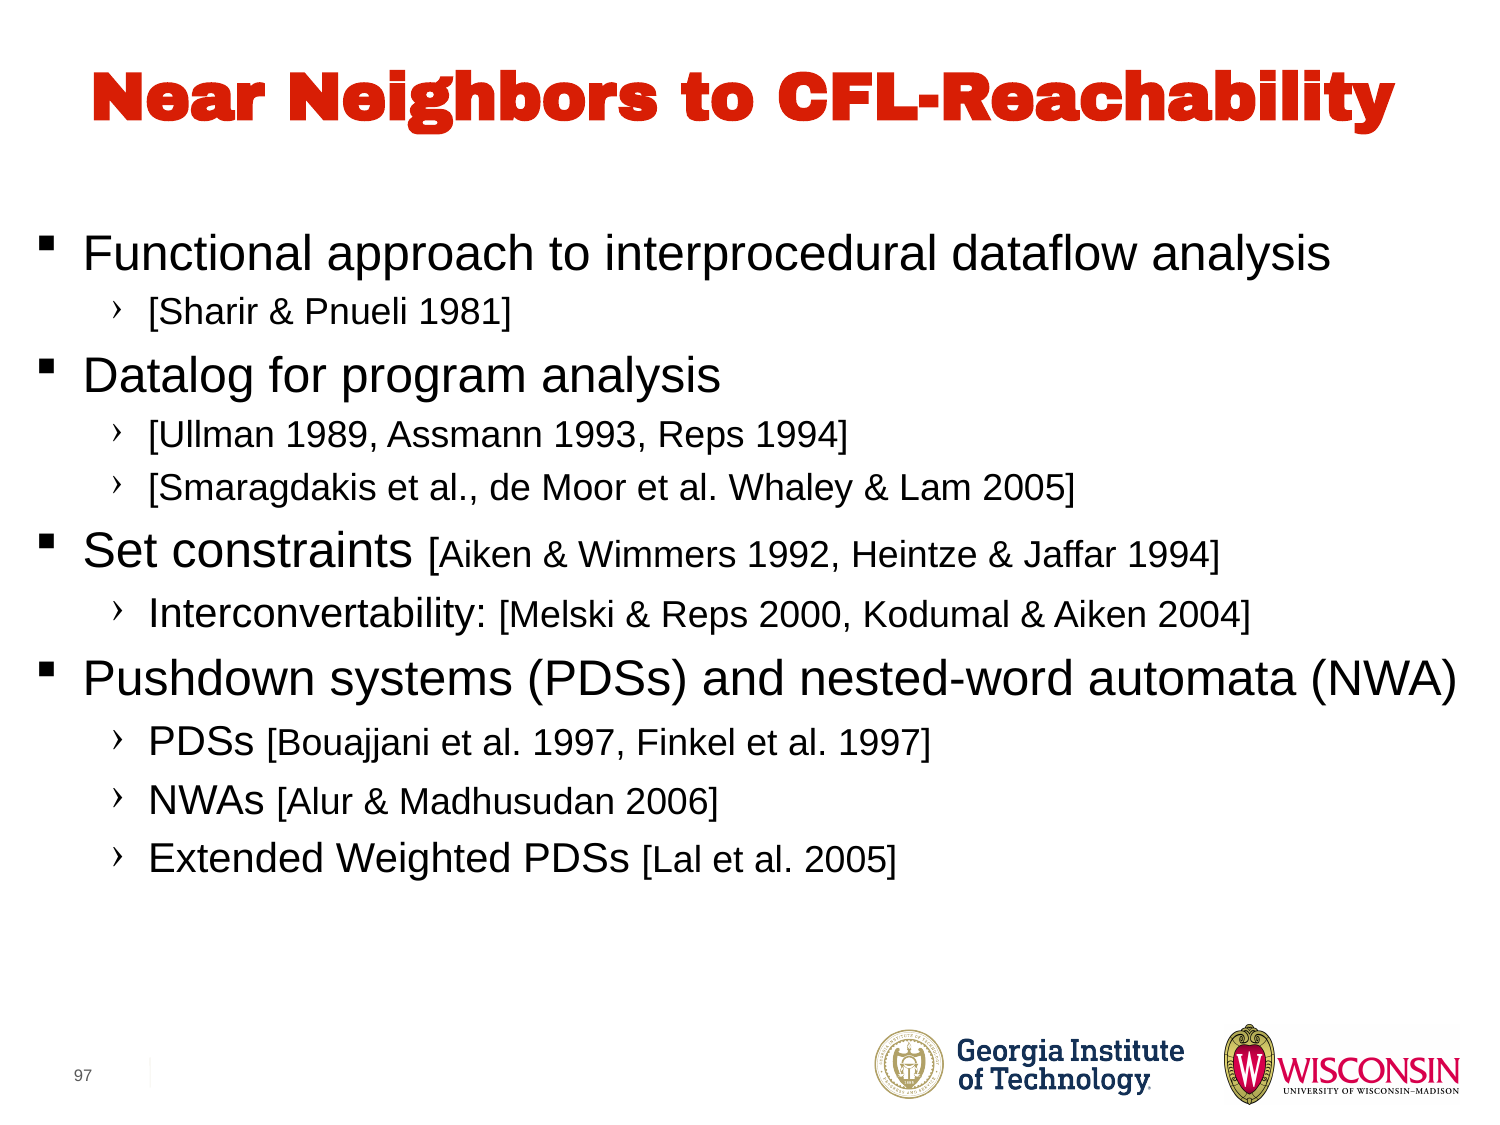

# Near Neighbors to CFL-Reachability
Functional approach to interprocedural dataflow analysis
[Sharir & Pnueli 1981]
Datalog for program analysis
[Ullman 1989, Assmann 1993, Reps 1994]
[Smaragdakis et al., de Moor et al. Whaley & Lam 2005]
Set constraints [Aiken & Wimmers 1992, Heintze & Jaffar 1994]
Interconvertability: [Melski & Reps 2000, Kodumal & Aiken 2004]
Pushdown systems (PDSs) and nested-word automata (NWA)
PDSs [Bouajjani et al. 1997, Finkel et al. 1997]
NWAs [Alur & Madhusudan 2006]
Extended Weighted PDSs [Lal et al. 2005]

97